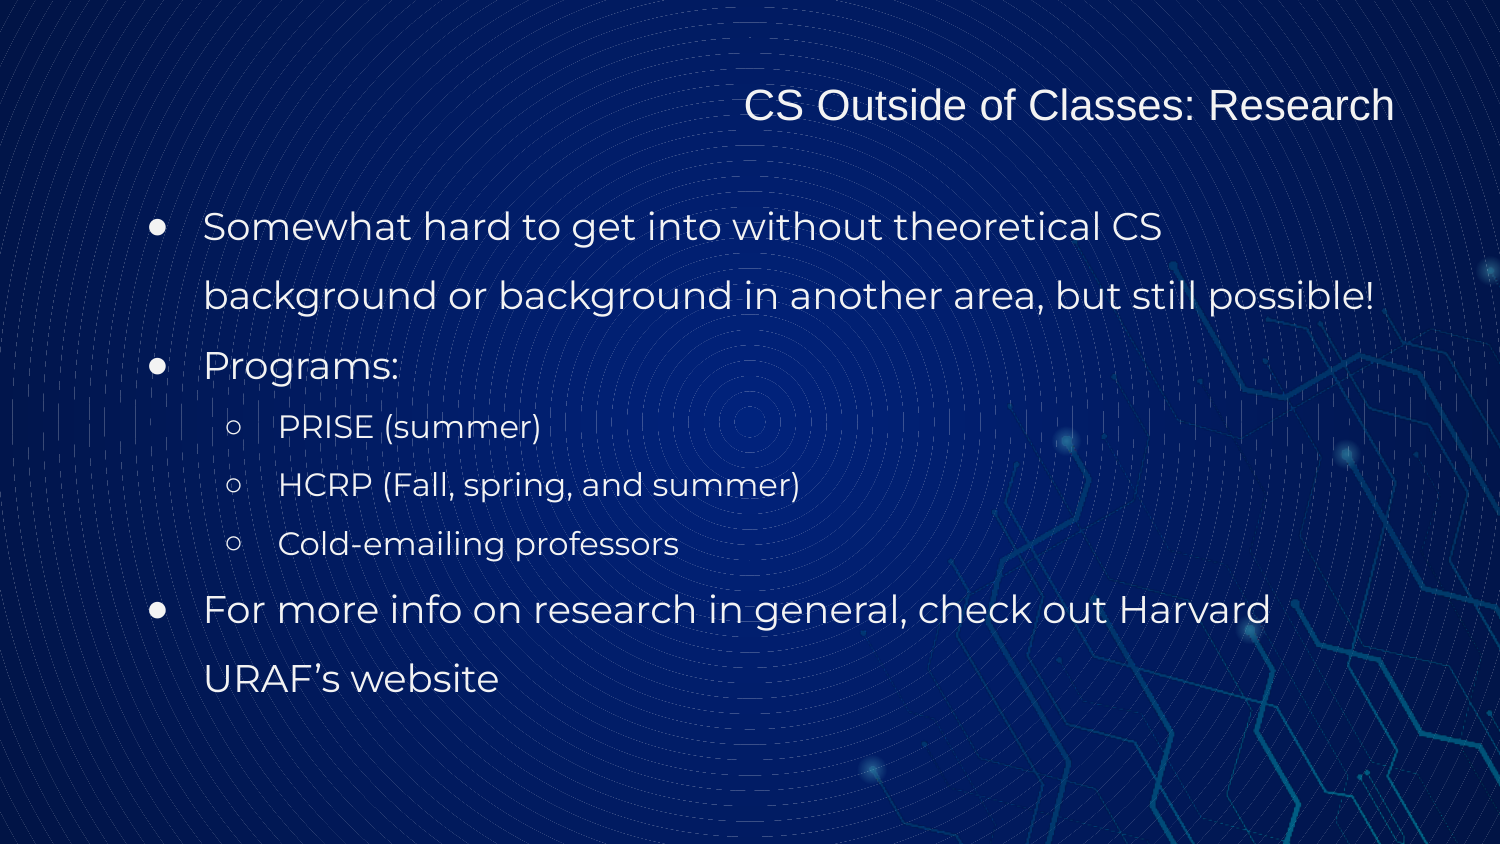

# CS Outside of Classes: Research
Somewhat hard to get into without theoretical CS background or background in another area, but still possible!
Programs:
PRISE (summer)
HCRP (Fall, spring, and summer)
Cold-emailing professors
For more info on research in general, check out Harvard URAF’s website